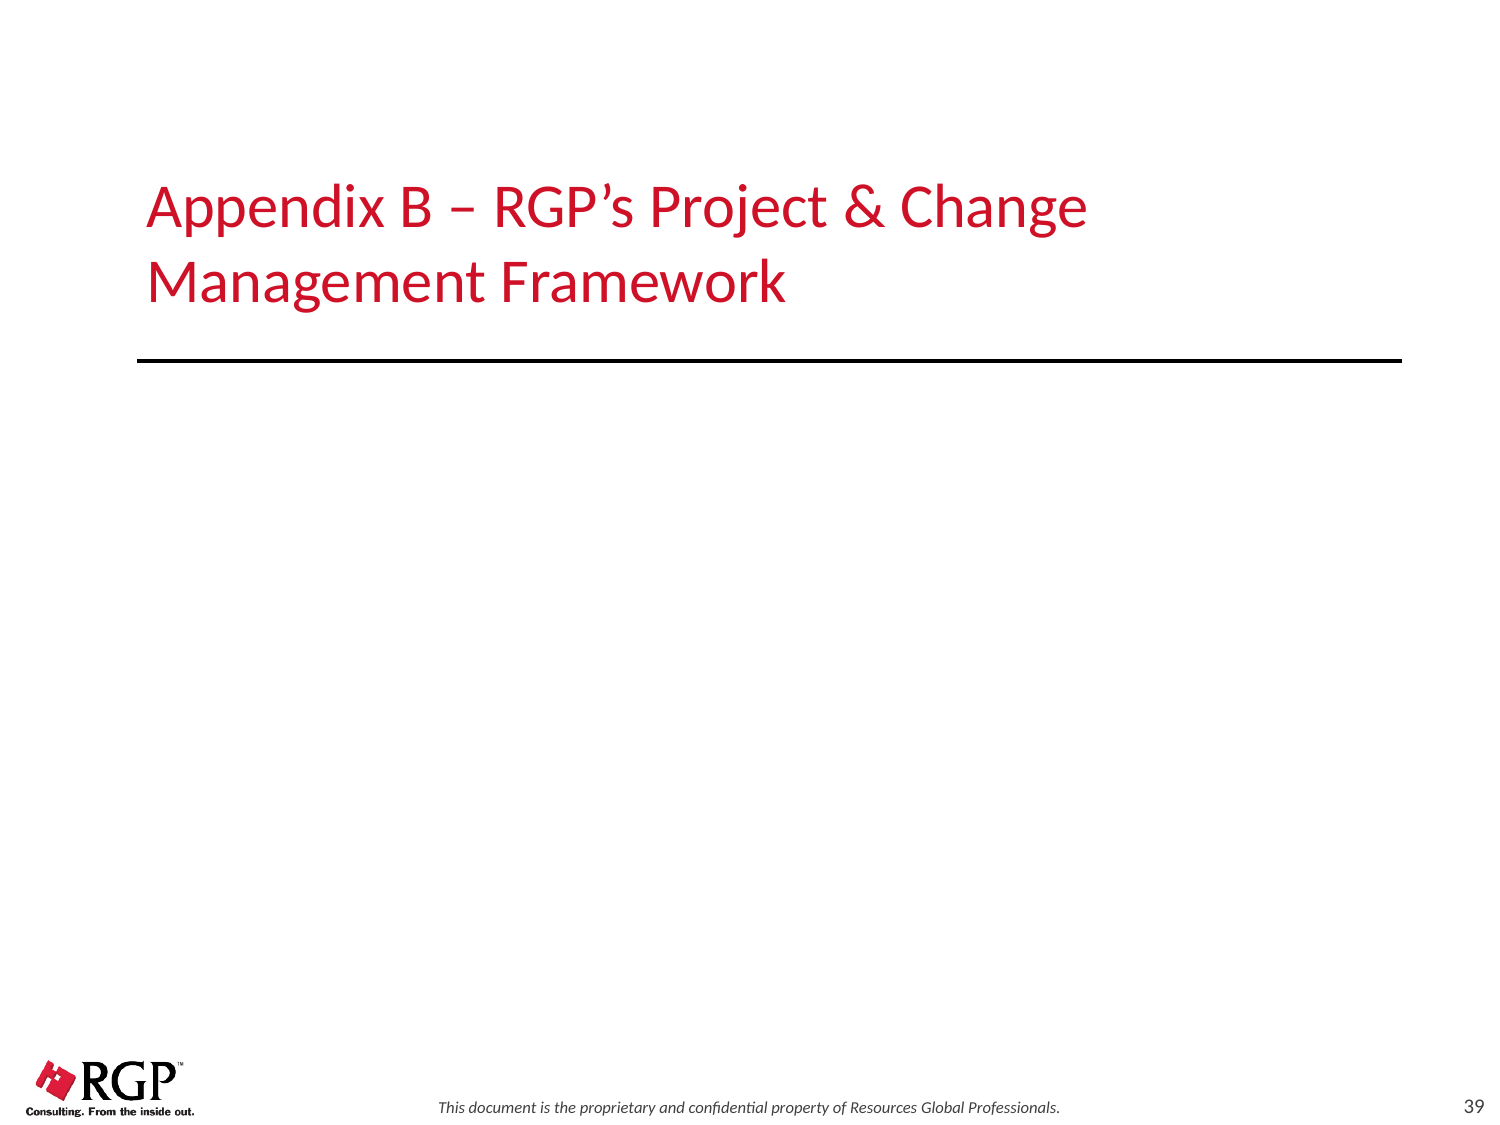

# Appendix B – RGP’s Project & Change Management Framework